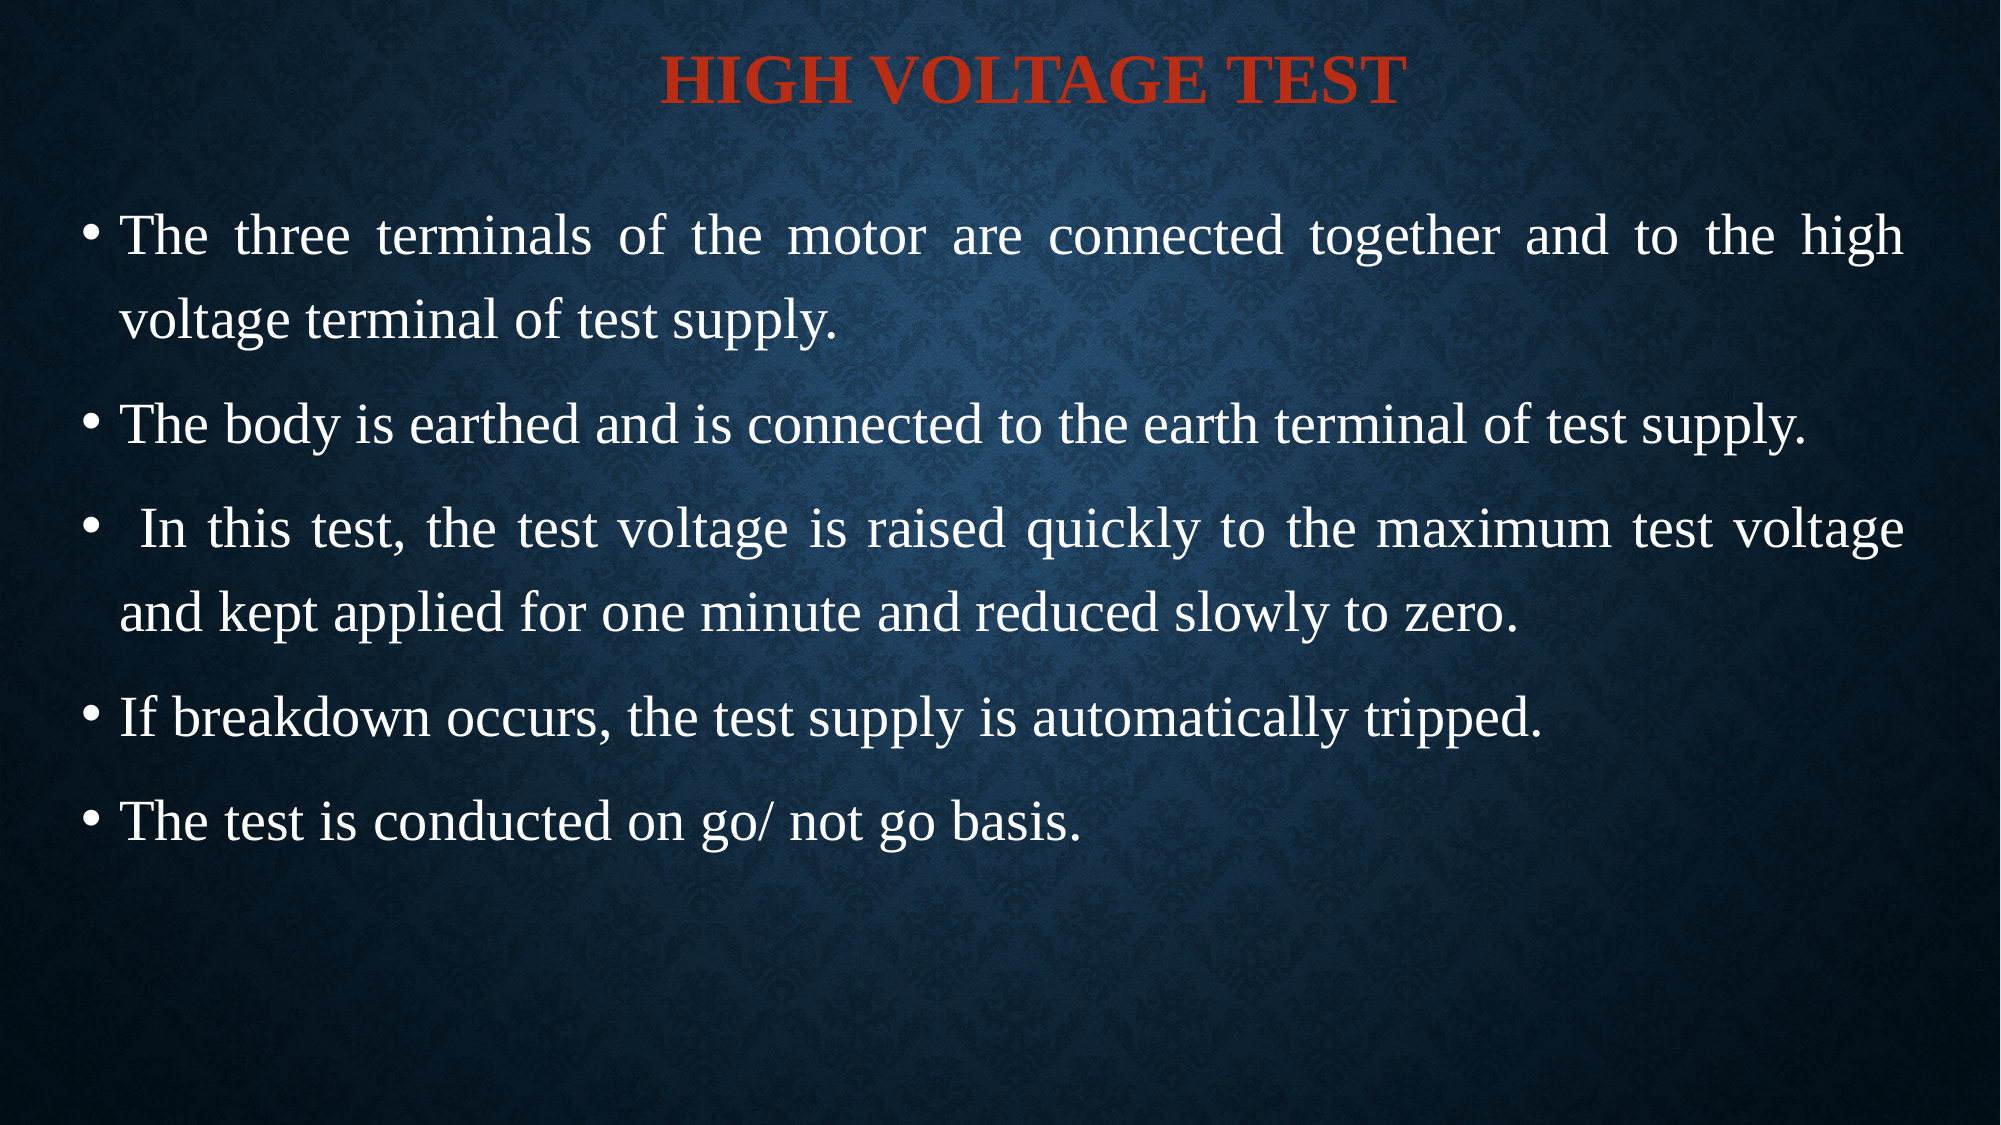

# HIGH VOLTAGE TEST
The three terminals of the motor are connected together and to the high voltage terminal of test supply.
The body is earthed and is connected to the earth terminal of test supply.
 In this test, the test voltage is raised quickly to the maximum test voltage and kept applied for one minute and reduced slowly to zero.
If breakdown occurs, the test supply is automatically tripped.
The test is conducted on go/ not go basis.